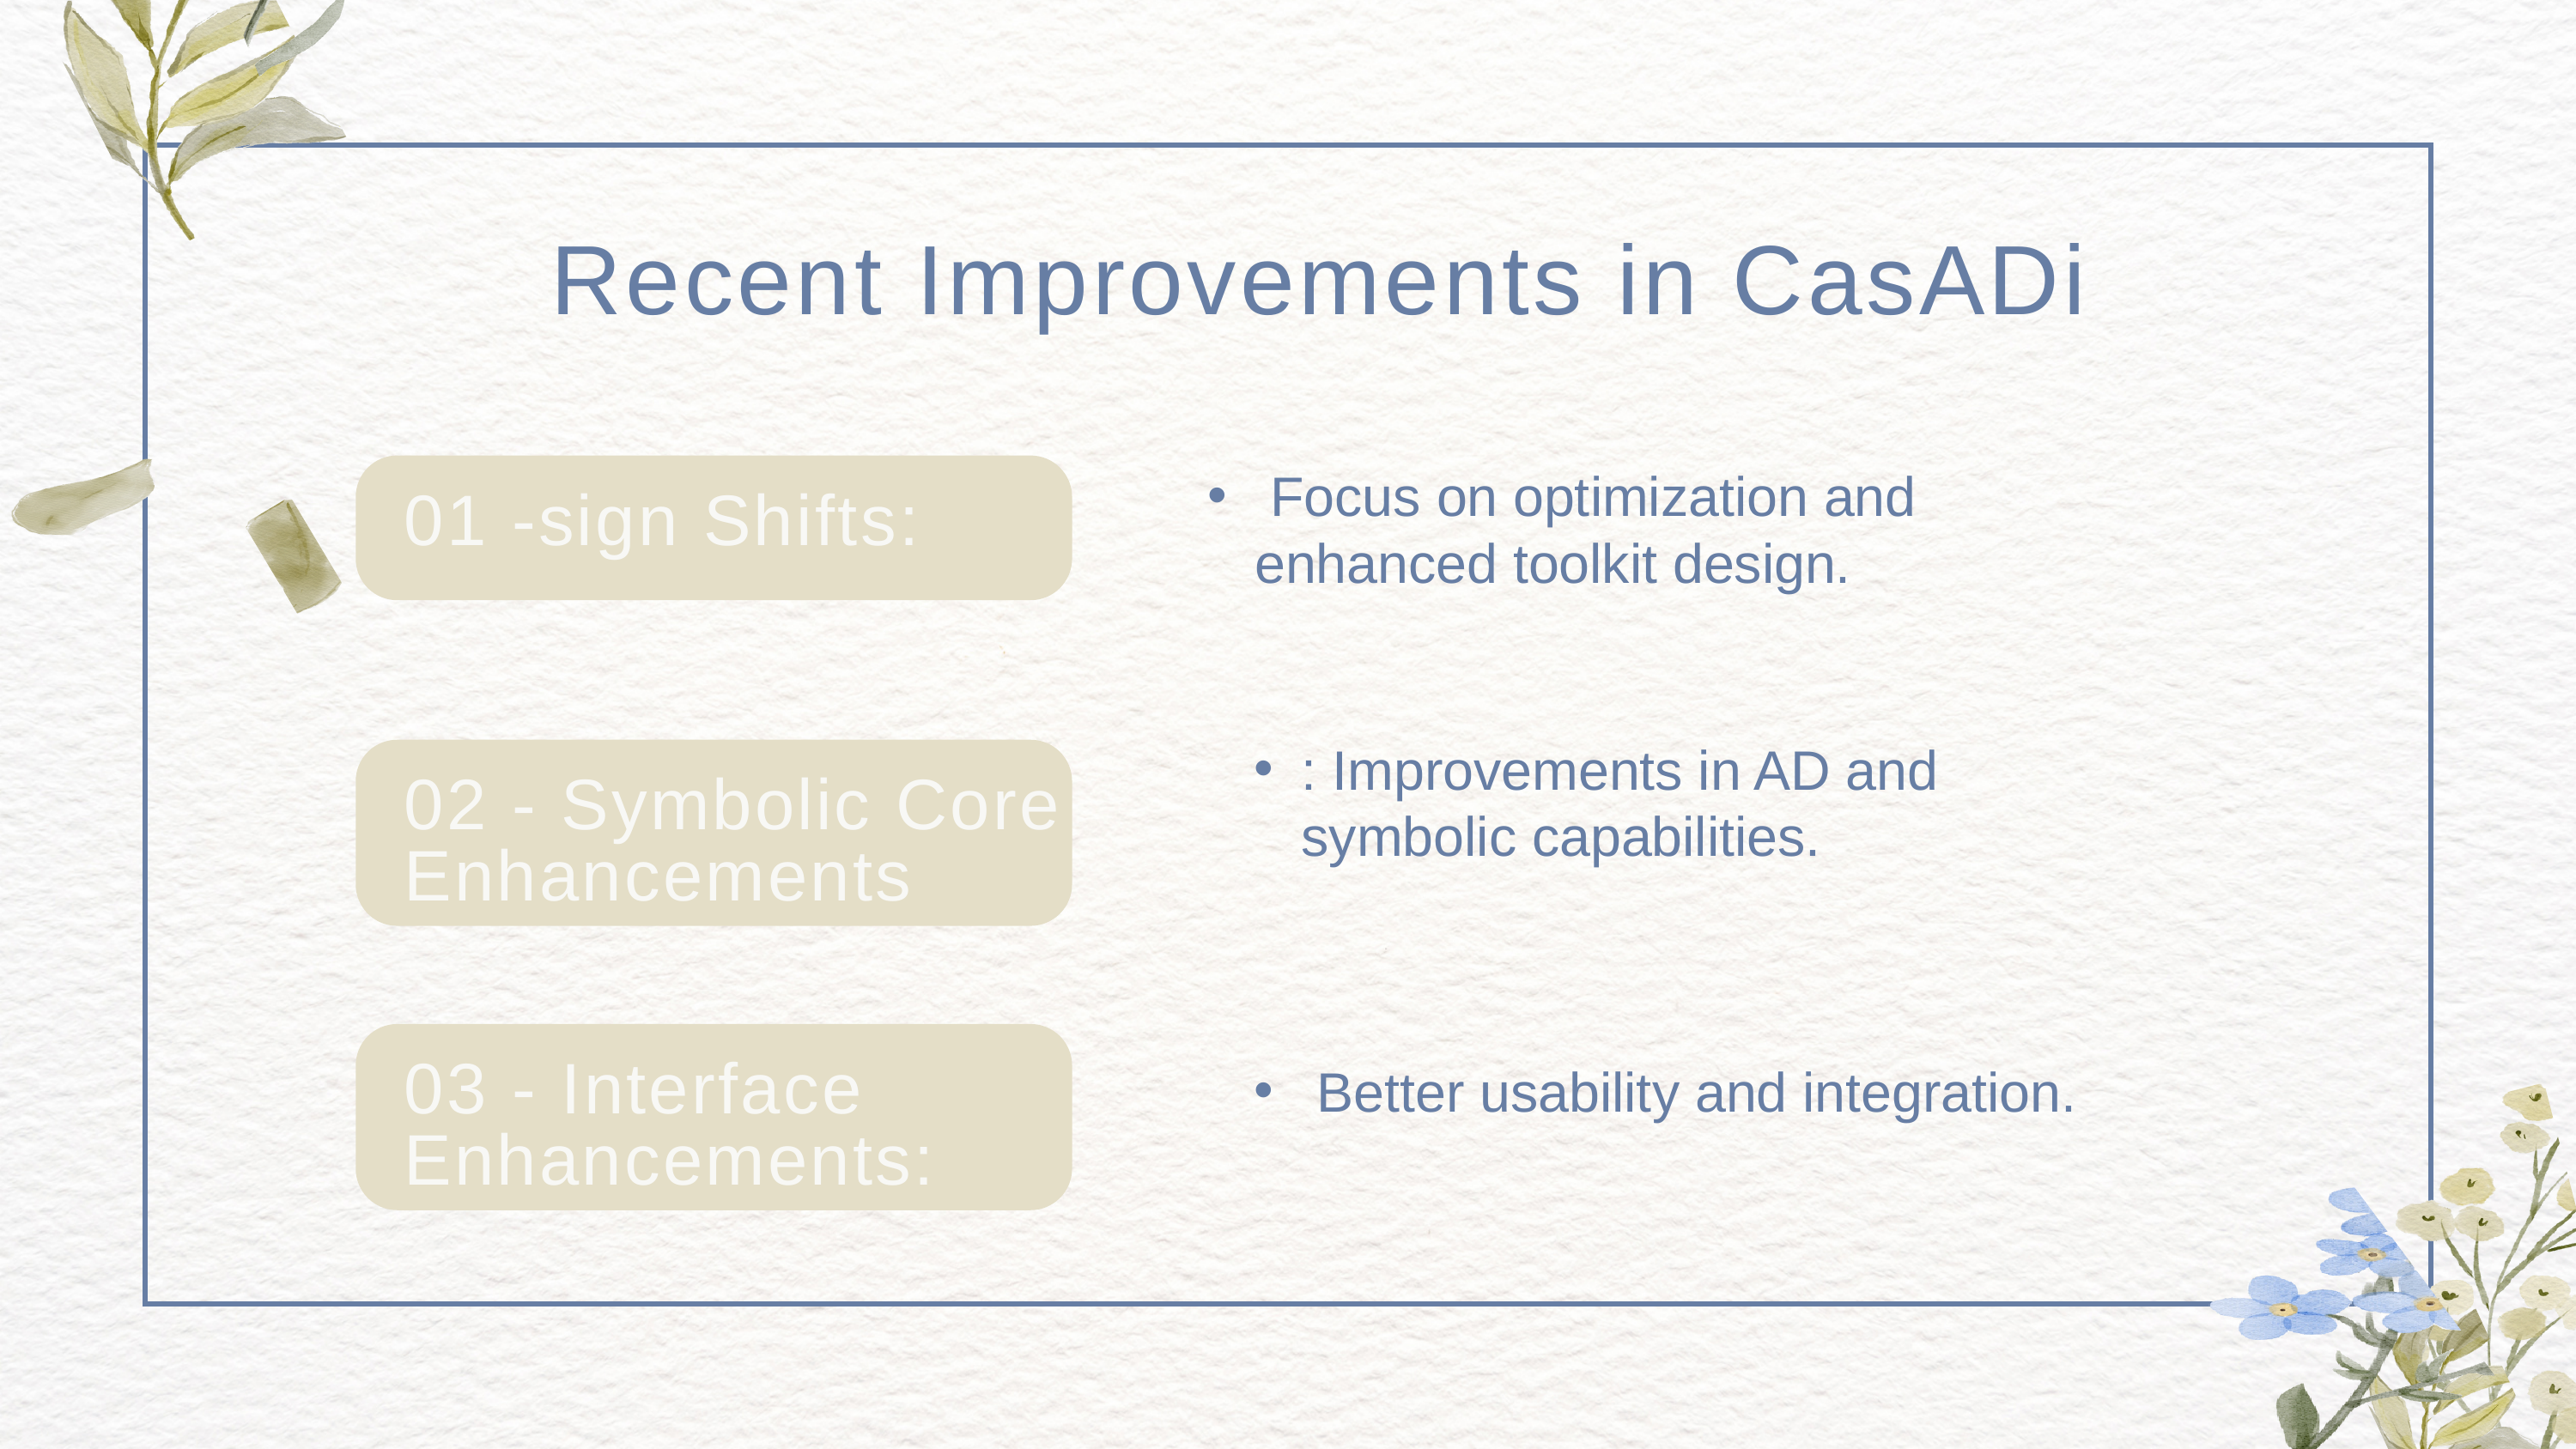

Recent Improvements in CasADi

 Focus on optimization and enhanced toolkit design.

01 -sign Shifts:

: Improvements in AD and symbolic capabilities.

02 - Symbolic Core Enhancements

03 - Interface Enhancements:
 Better usability and integration.